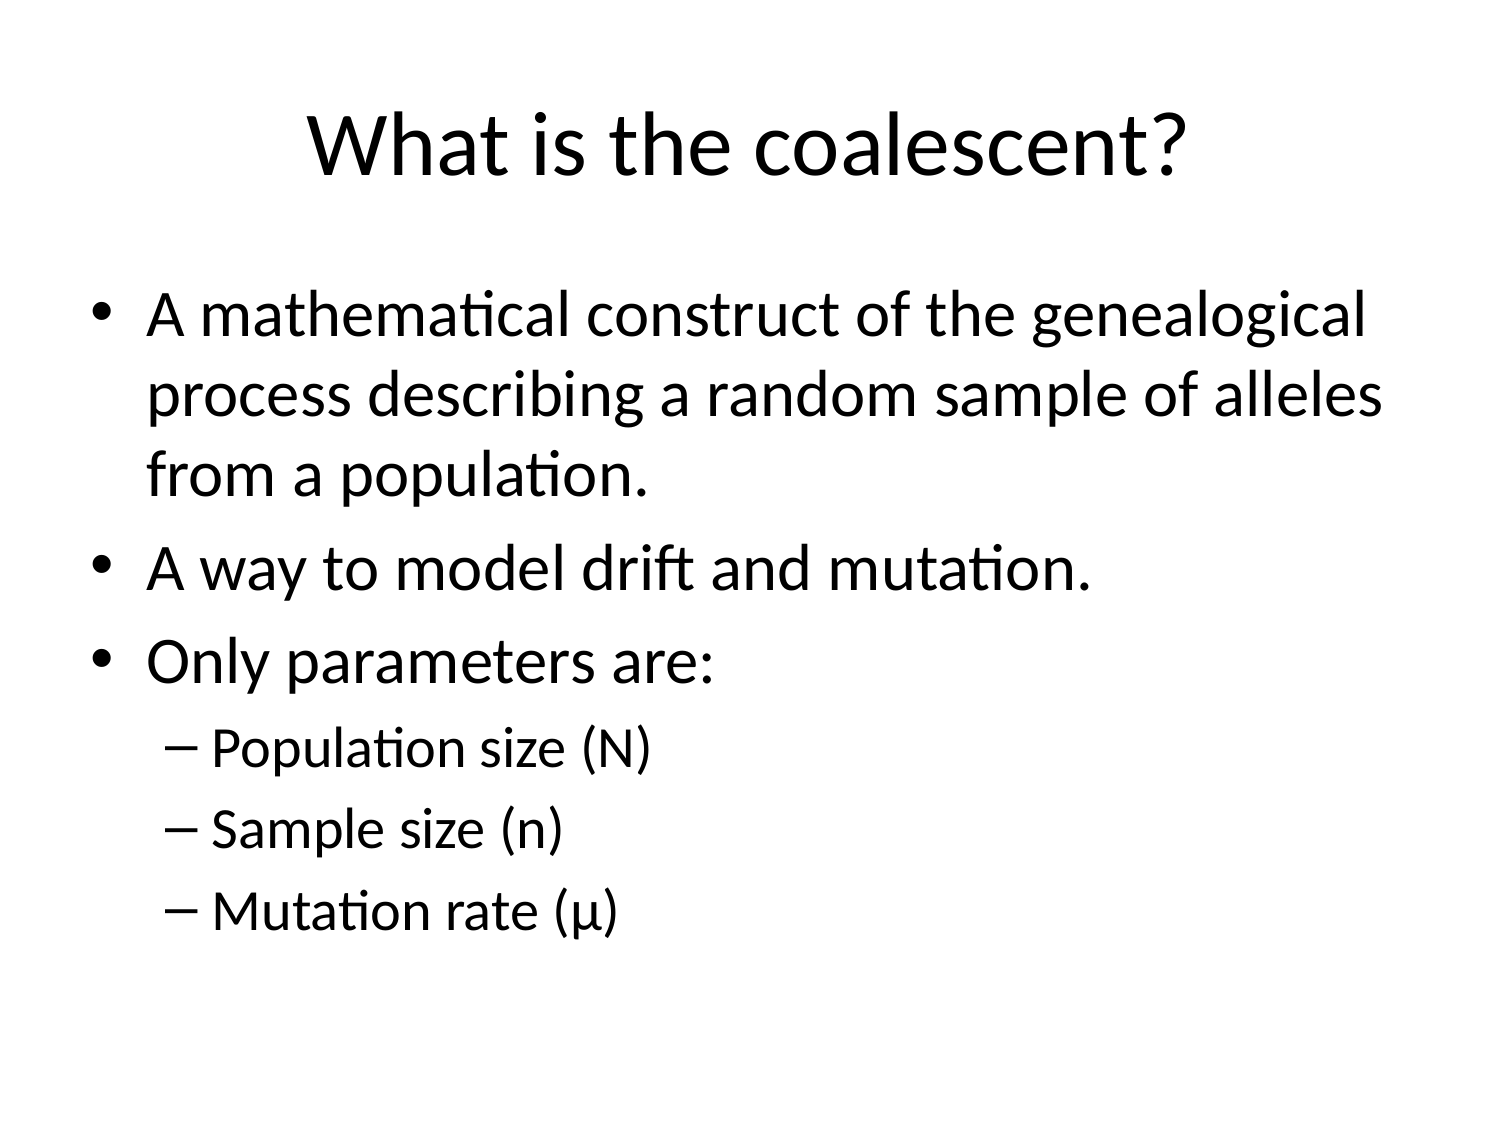

# What is the coalescent?
A mathematical construct of the genealogical process describing a random sample of alleles from a population.
A way to model drift and mutation.
Only parameters are:
Population size (N)
Sample size (n)
Mutation rate (μ)